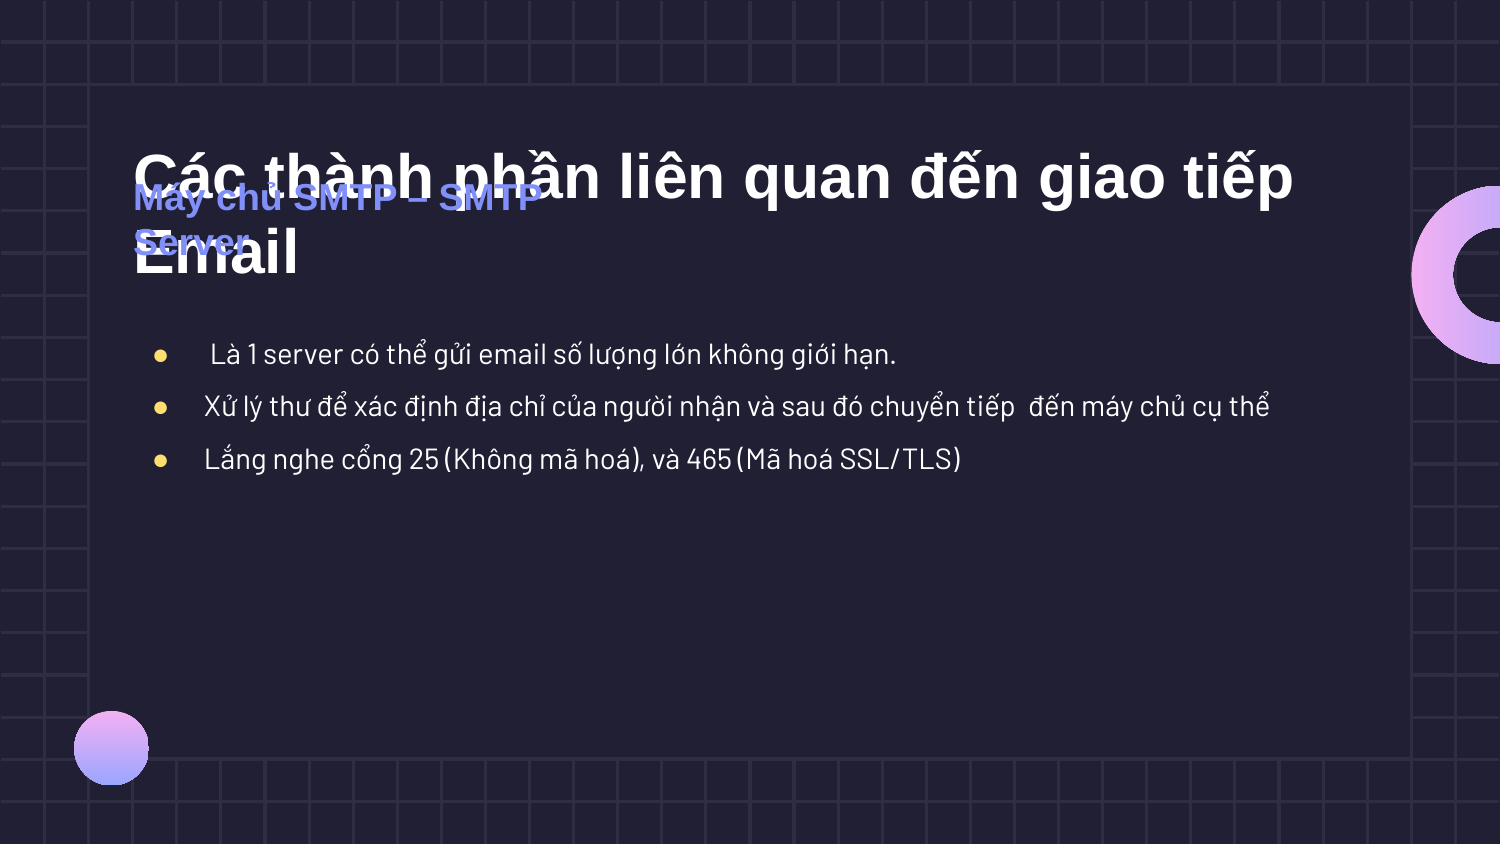

# Các thành phần liên quan đến giao tiếp Email
Máy chủ SMTP – SMTP Server
 Là 1 server có thể gửi email số lượng lớn không giới hạn.
Xử lý thư để xác định địa chỉ của người nhận và sau đó chuyển tiếp  đến máy chủ cụ thể
Lắng nghe cổng 25 (Không mã hoá), và 465 (Mã hoá SSL/TLS)